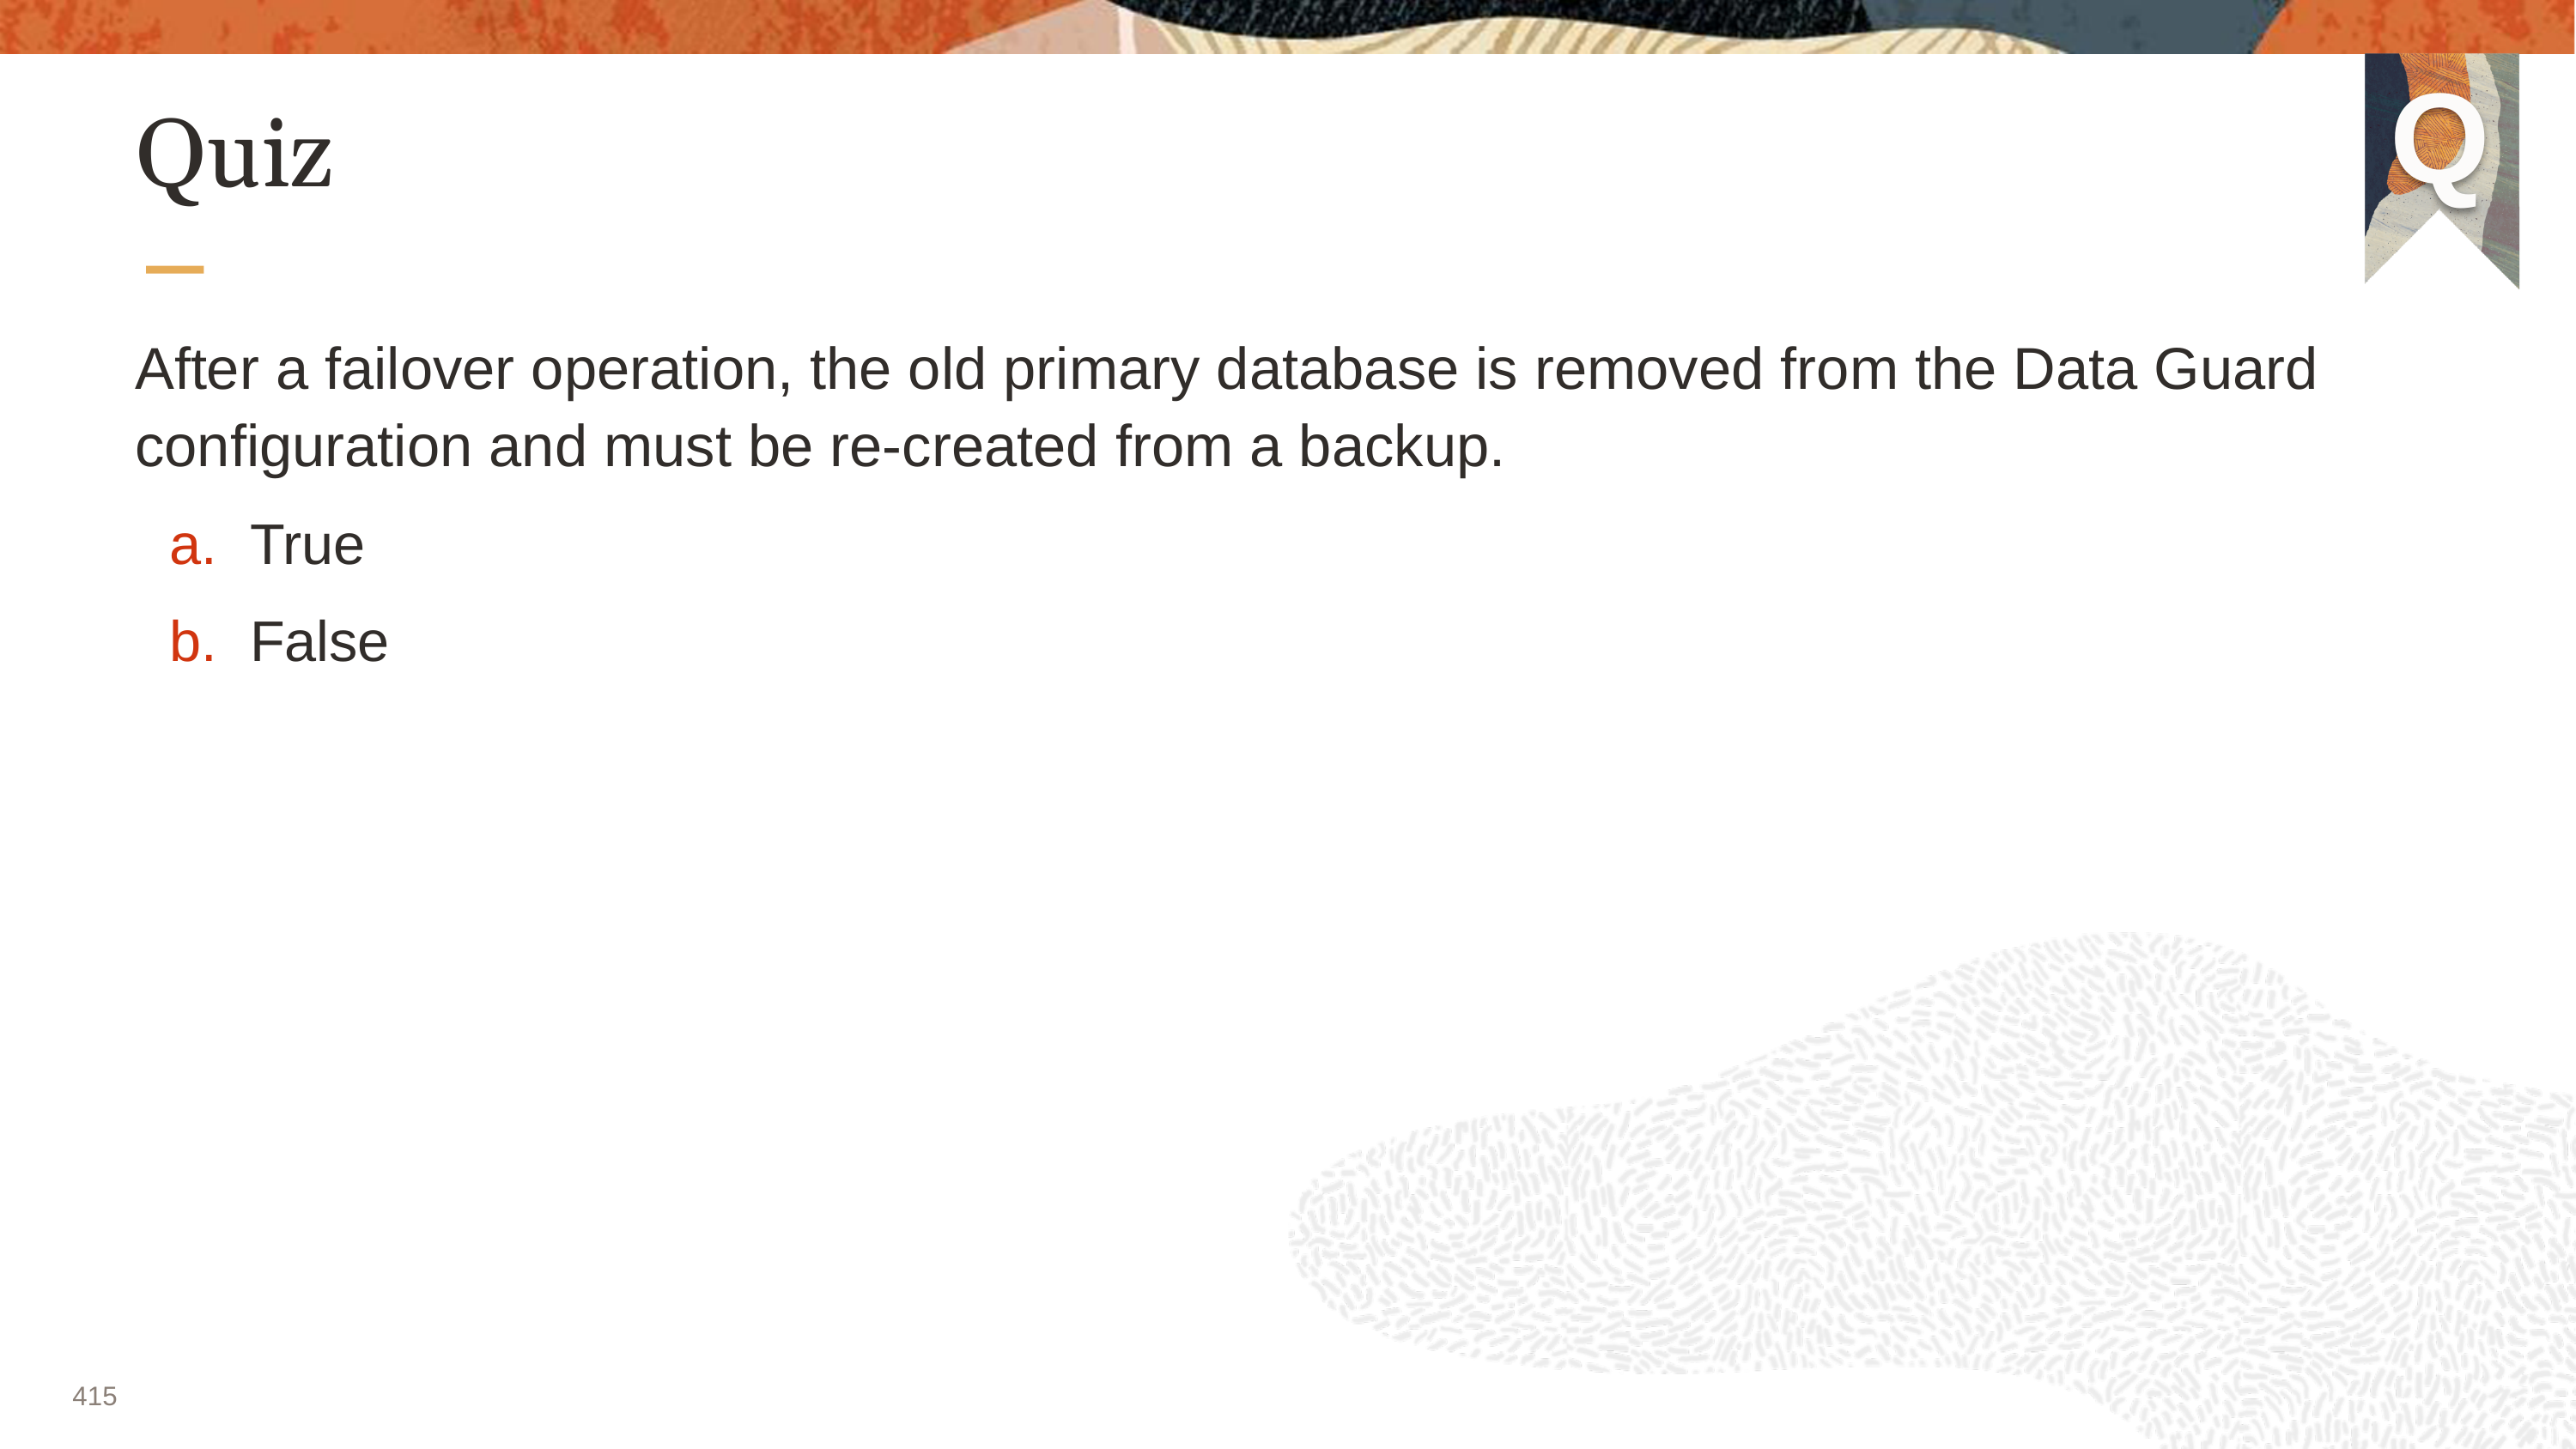

# Quiz
After a failover operation, the old primary database is removed from the Data Guard configuration and must be re-created from a backup.
True
False